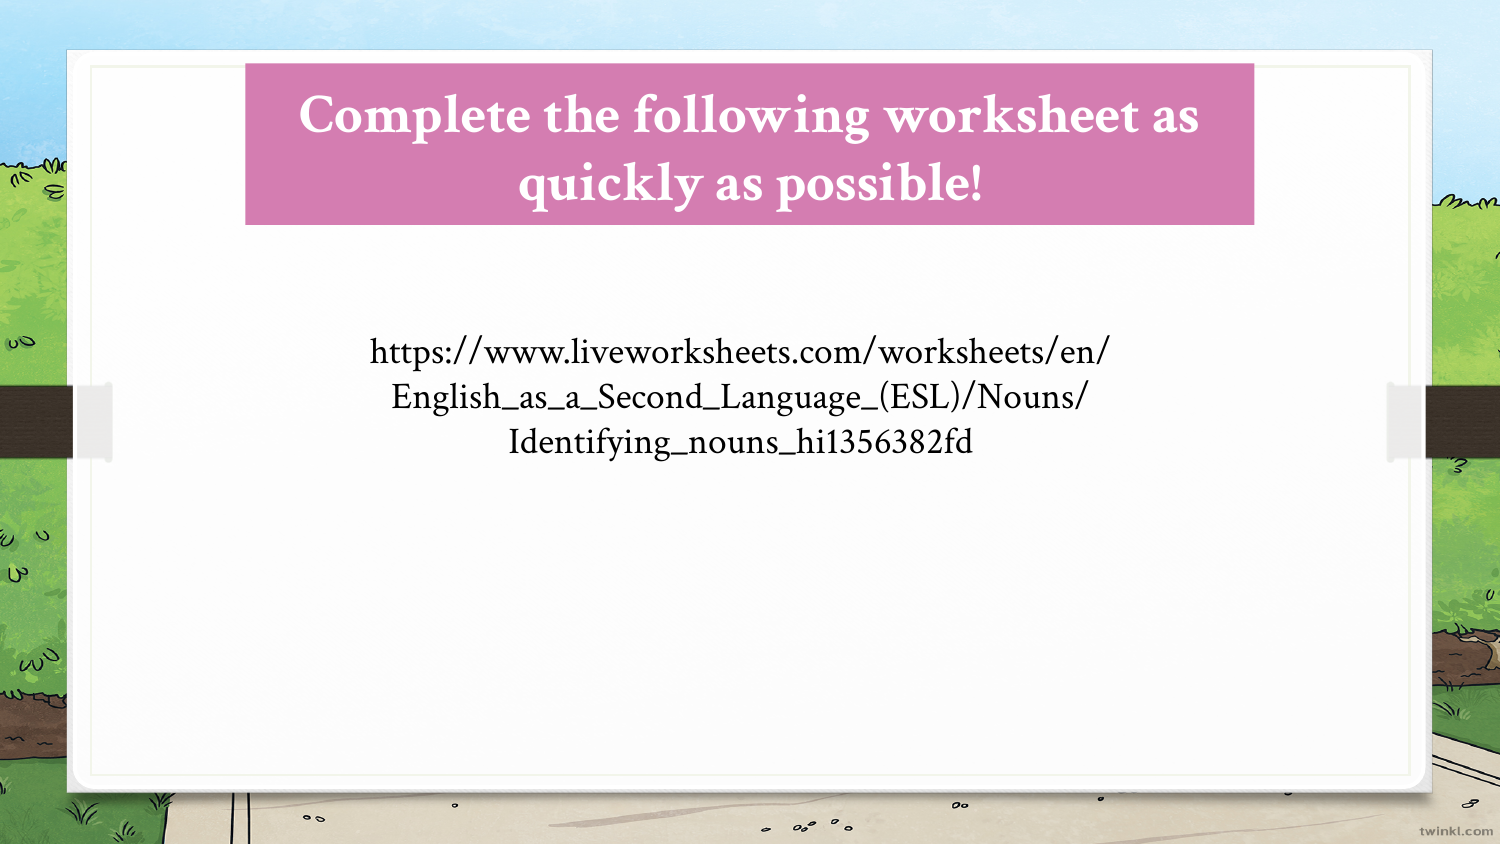

Complete the following worksheet as quickly as possible!
https://www.liveworksheets.com/worksheets/en/English_as_a_Second_Language_(ESL)/Nouns/Identifying_nouns_hi1356382fd